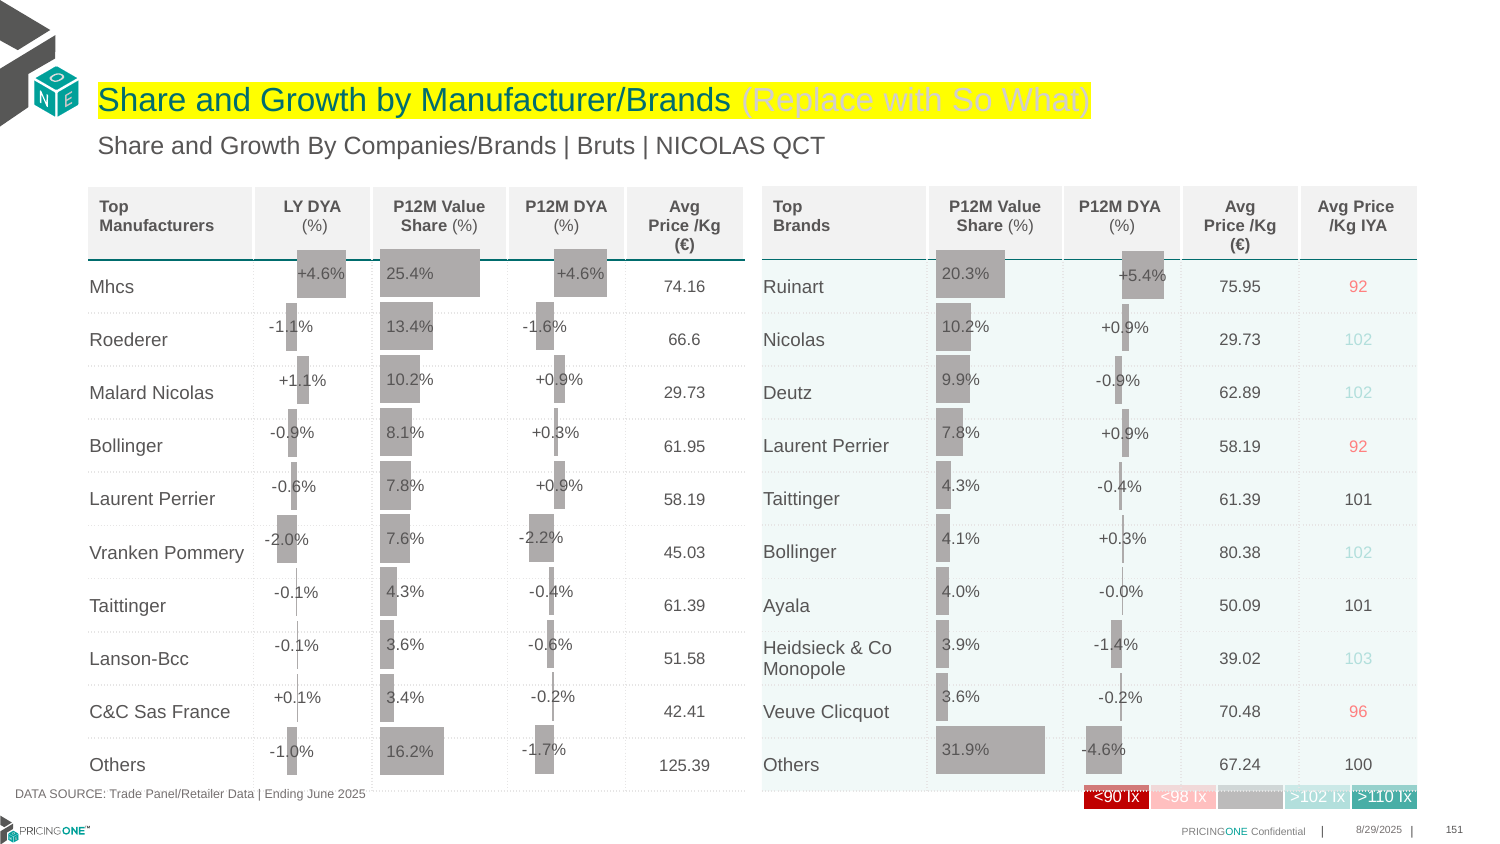

# Share and Growth by Manufacturer/Brands (Replace with So What)

Share and Growth By Companies/Brands | Bruts | NICOLAS QCT
| Top Brands | P12M Value Share (%) | P12M DYA (%) | Avg Price /Kg (€) | Avg Price /Kg IYA |
| --- | --- | --- | --- | --- |
| Ruinart |  |  | 75.95 | 92 |
| Nicolas |  |  | 29.73 | 102 |
| Deutz |  |  | 62.89 | 102 |
| Laurent Perrier |  |  | 58.19 | 92 |
| Taittinger |  |  | 61.39 | 101 |
| Bollinger |  |  | 80.38 | 102 |
| Ayala |  |  | 50.09 | 101 |
| Heidsieck & Co Monopole |  |  | 39.02 | 103 |
| Veuve Clicquot |  |  | 70.48 | 96 |
| Others |  |  | 67.24 | 100 |
| Top Manufacturers | LY DYA (%) | P12M Value Share (%) | P12M DYA (%) | Avg Price /Kg (€) |
| --- | --- | --- | --- | --- |
| Mhcs |  |  |  | 74.16 |
| Roederer |  |  |  | 66.6 |
| Malard Nicolas |  |  |  | 29.73 |
| Bollinger |  |  |  | 61.95 |
| Laurent Perrier |  |  |  | 58.19 |
| Vranken Pommery |  |  |  | 45.03 |
| Taittinger |  |  |  | 61.39 |
| Lanson-Bcc |  |  |  | 51.58 |
| C&C Sas France |  |  |  | 42.41 |
| Others |  |  |  | 125.39 |

### Chart

| Category | Share DYA P12M |
|---|---|
| None | 0.04576118921868719 |

### Chart

| Category | Value Share P12M |
|---|---|
| None | 0.25413838715269976 |

### Chart

| Category | Share DYA LY |
|---|---|
| None | 0.04619060895188282 |

### Chart

| Category | Value Share |
|---|---|
| None | 0.2025333575194077 |

### Chart

| Category | Share DYA |
|---|---|
| None | 0.05418004403686416 |
DATA SOURCE: Trade Panel/Retailer Data | Ending June 2025
| <90 Ix | <98 Ix |  | >102 Ix | >110 Ix |
| --- | --- | --- | --- | --- |

8/29/2025
151